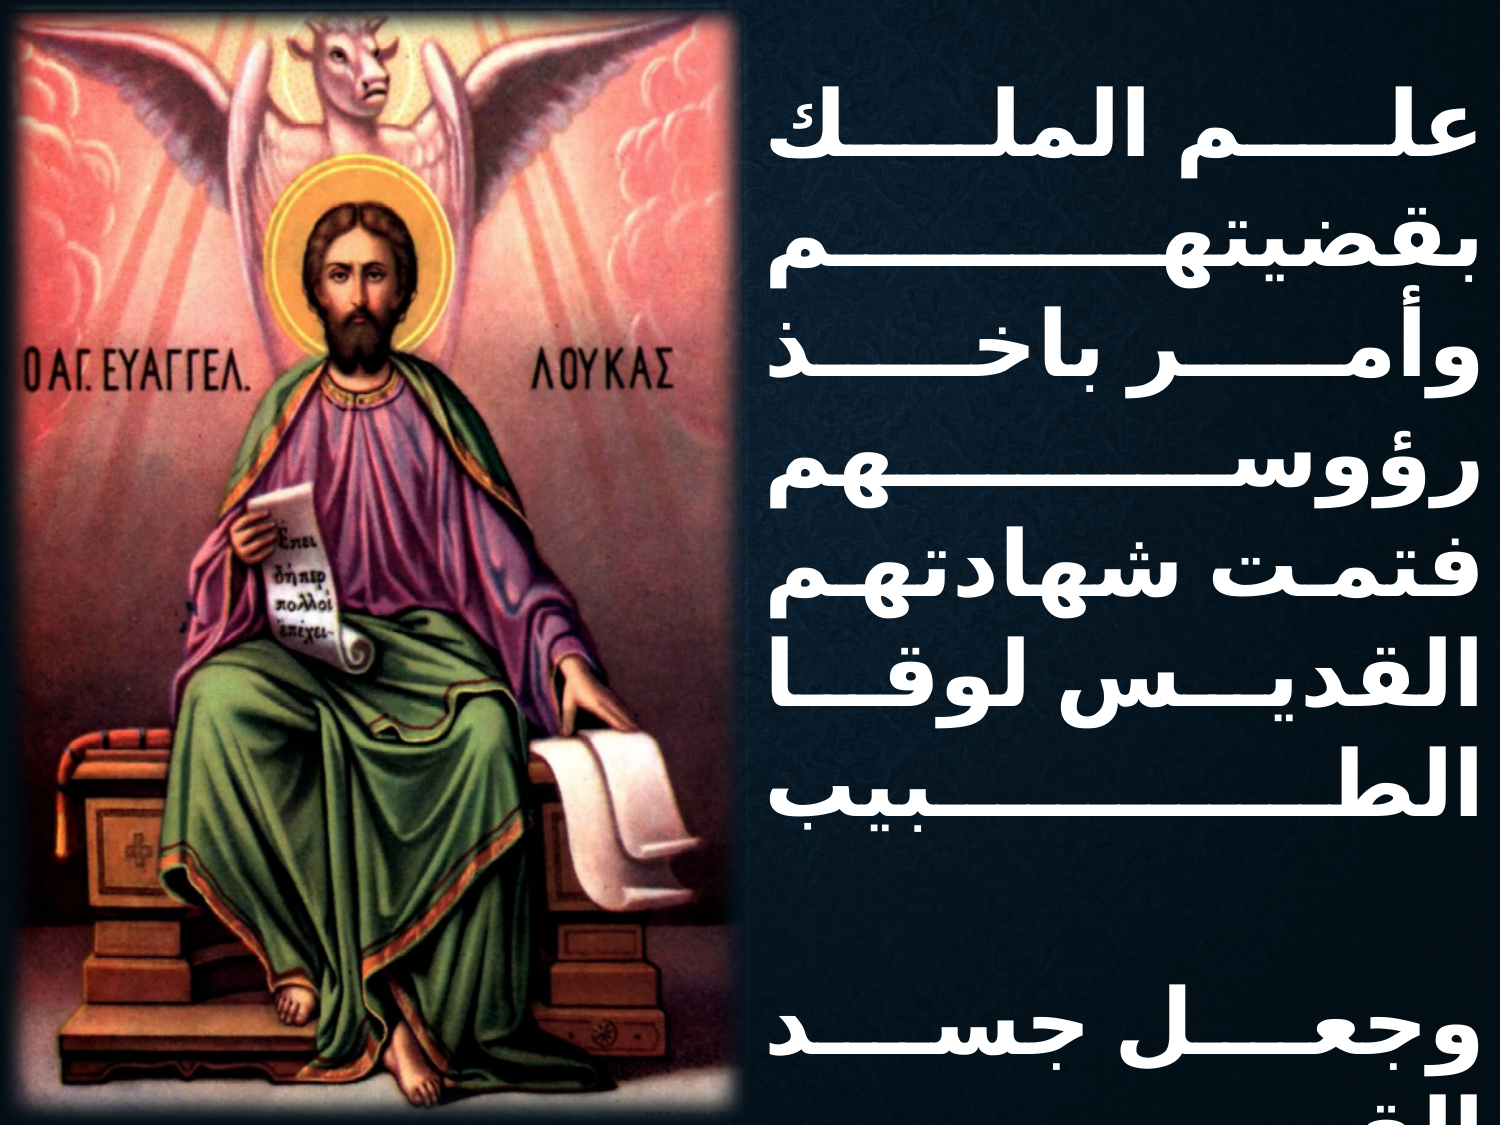

علم الملك بقضيتهم
وأمر باخذ رؤوسهم
فتمت شهادتهم
القديس لوقا الطبيب
وجعل جسد القديس
موضوع فى داخل كيس
من فعل ابن ابليس
القديس لوقا الطبيب